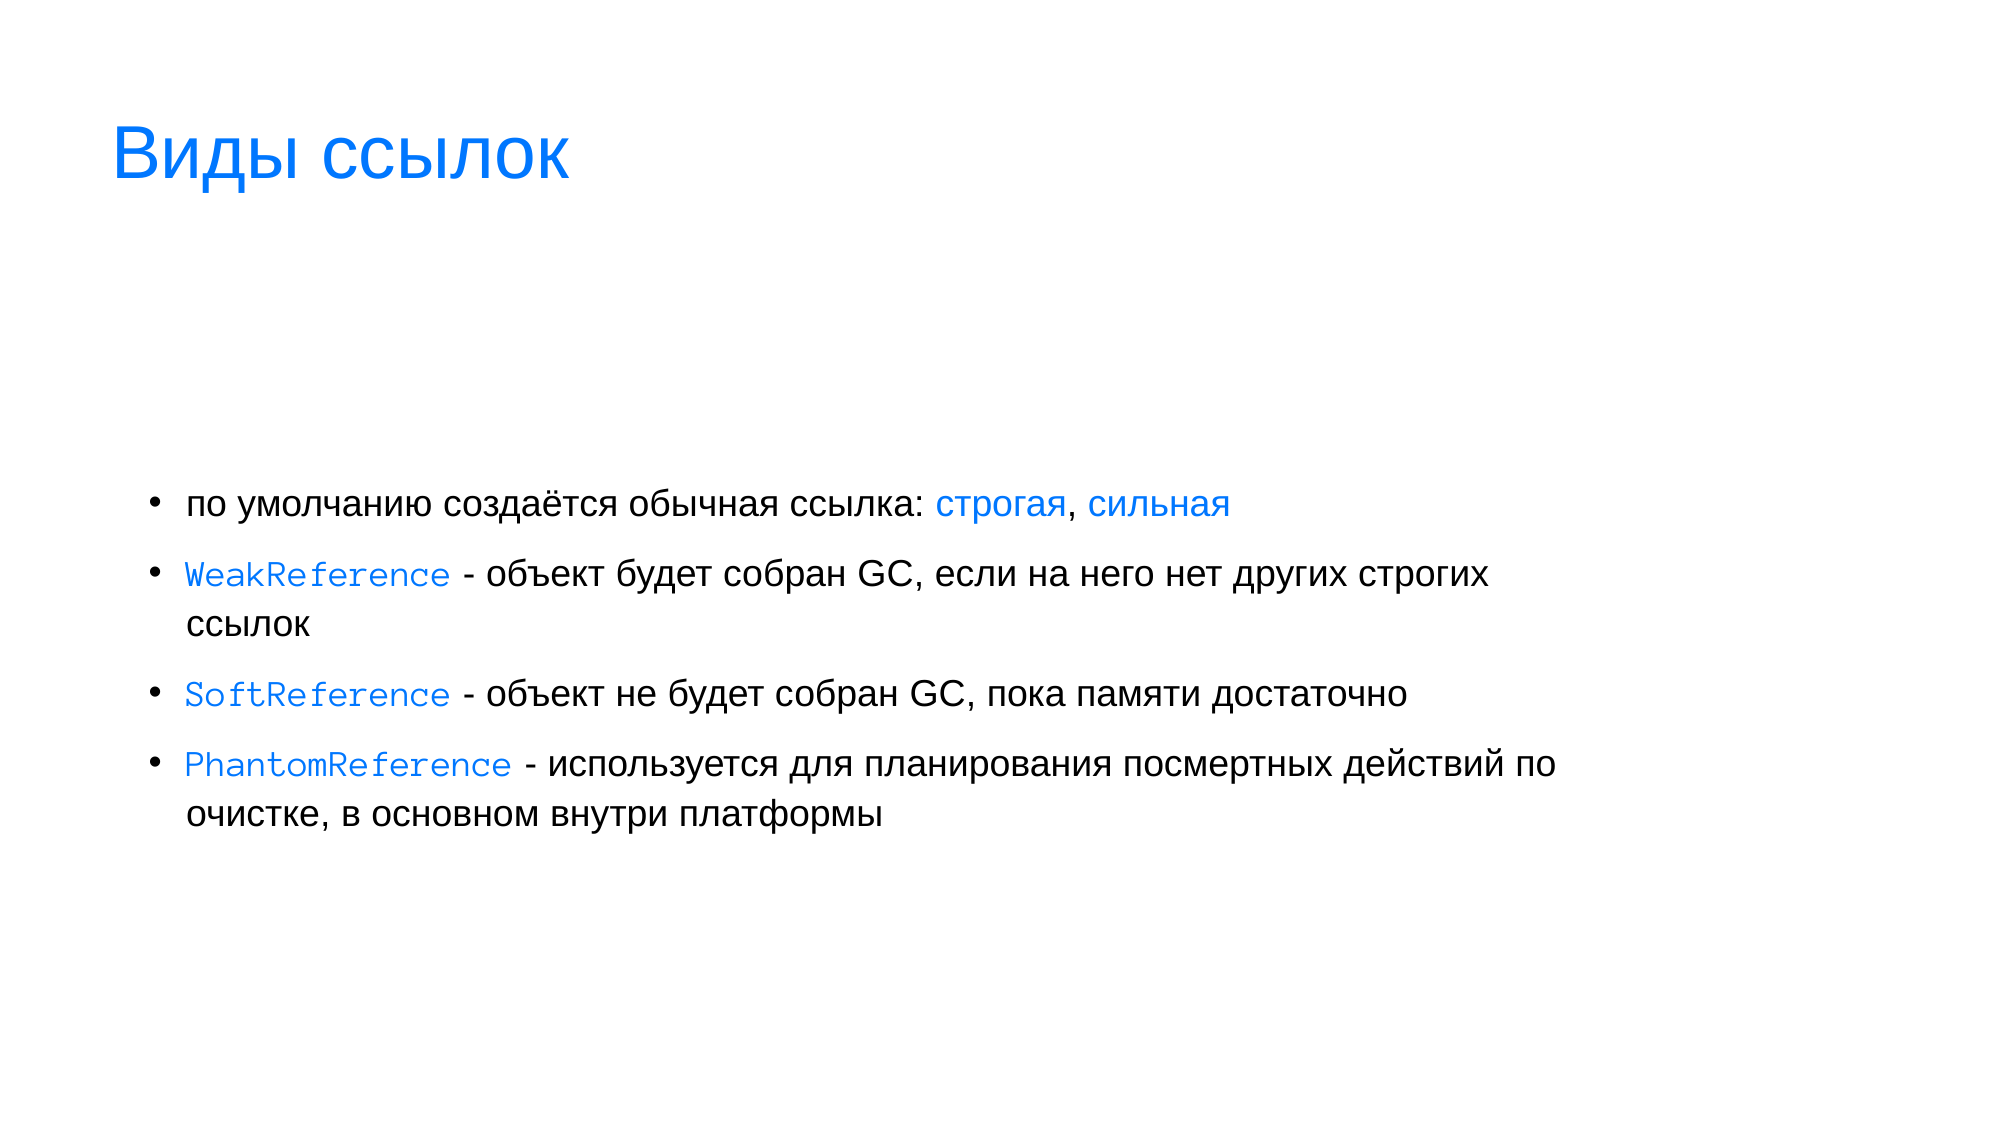

# Виды ссылок
по умолчанию создаётся обычная ссылка: строгая, сильная
WeakReference - объект будет собран GC, если на него нет других строгих ссылок
SoftReference - объект не будет собран GC, пока памяти достаточно
PhantomReference - используется для планирования посмертных действий по очистке, в основном внутри платформы